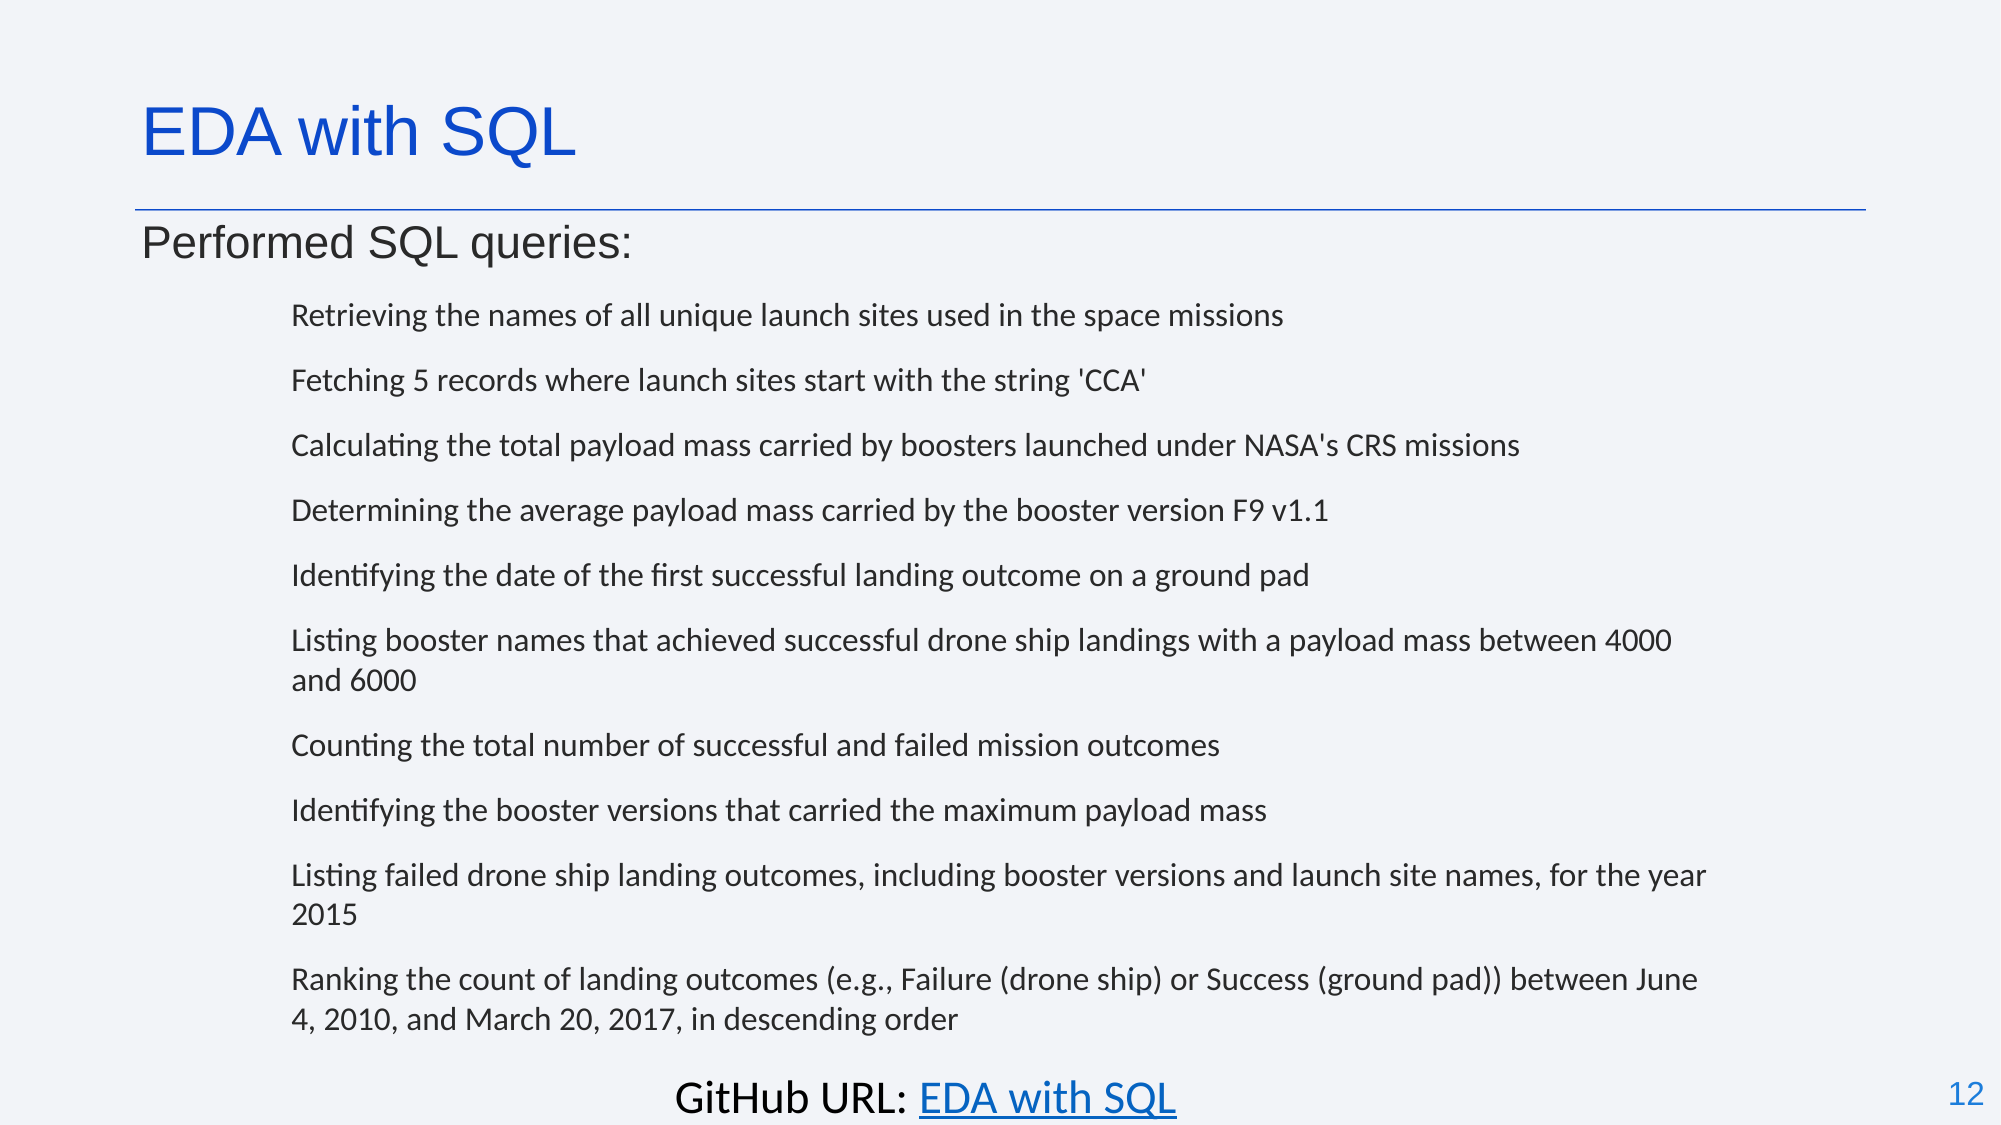

EDA with SQL
Performed SQL queries:
Retrieving the names of all unique launch sites used in the space missions
Fetching 5 records where launch sites start with the string 'CCA'
Calculating the total payload mass carried by boosters launched under NASA's CRS missions
Determining the average payload mass carried by the booster version F9 v1.1
Identifying the date of the first successful landing outcome on a ground pad
Listing booster names that achieved successful drone ship landings with a payload mass between 4000 and 6000
Counting the total number of successful and failed mission outcomes
Identifying the booster versions that carried the maximum payload mass
Listing failed drone ship landing outcomes, including booster versions and launch site names, for the year 2015
Ranking the count of landing outcomes (e.g., Failure (drone ship) or Success (ground pad)) between June 4, 2010, and March 20, 2017, in descending order

12
GitHub URL: EDA with SQL